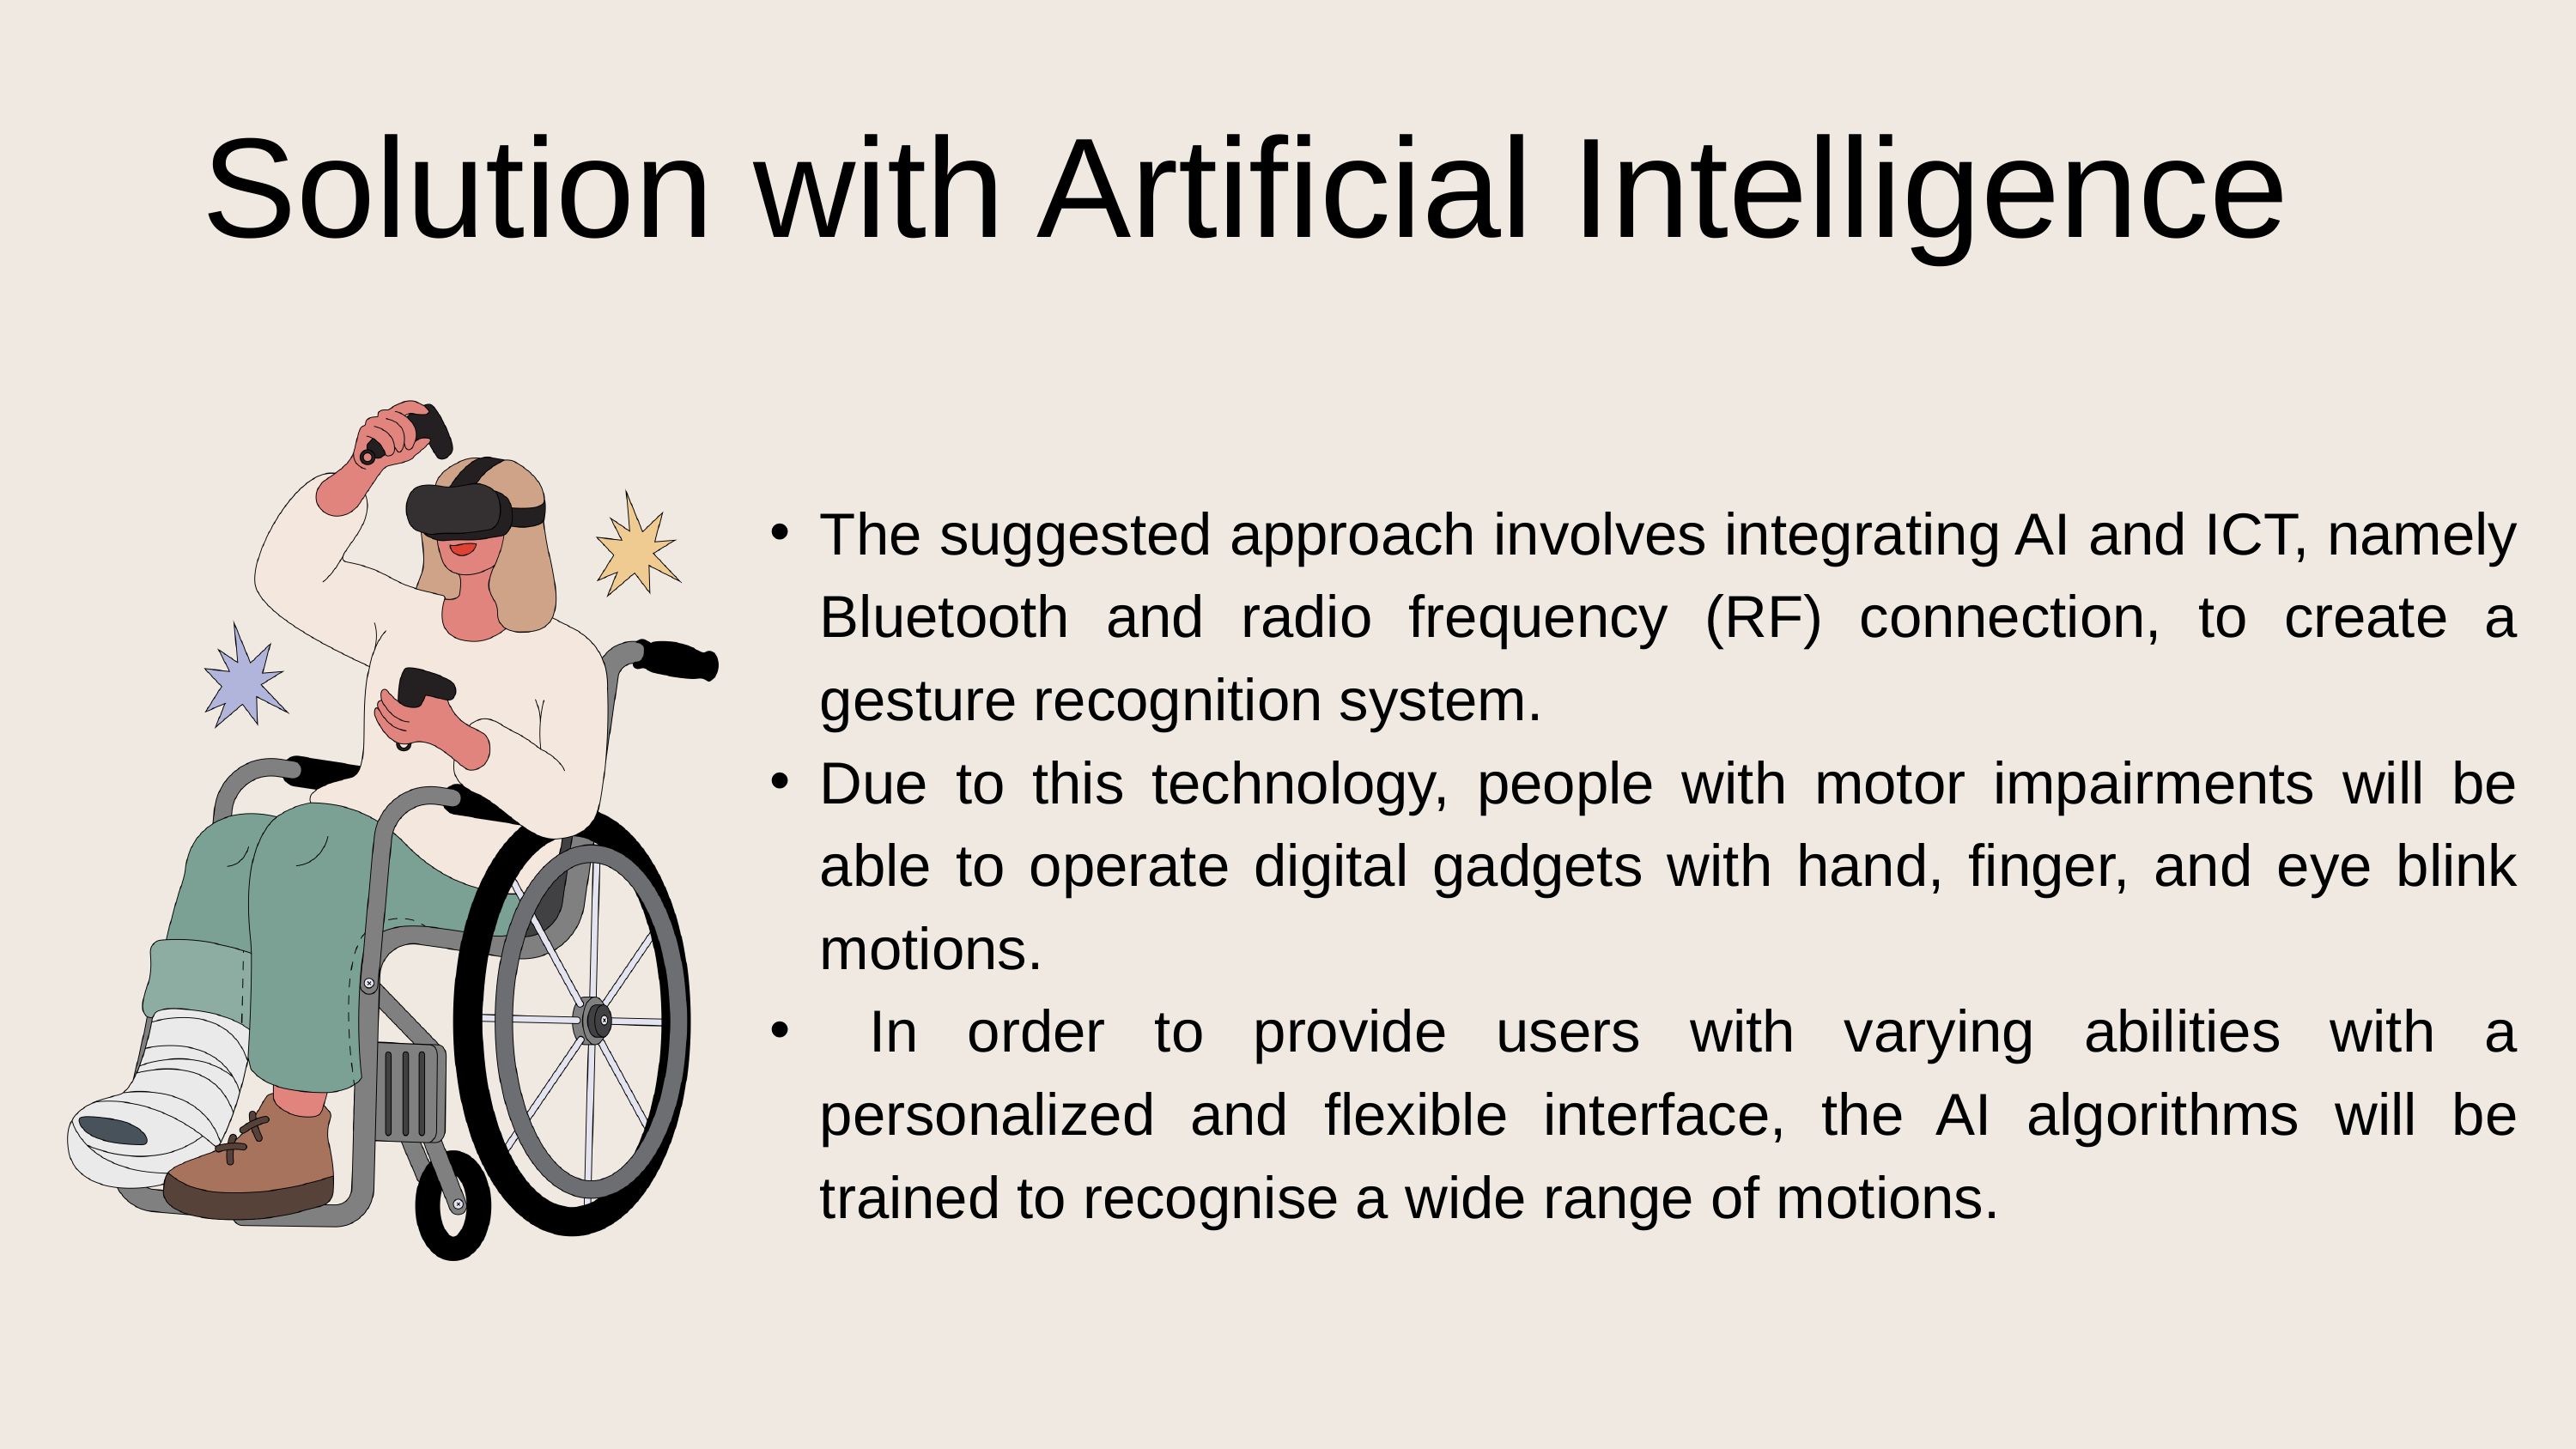

Solution with Artificial Intelligence

The suggested approach involves integrating AI and ICT, namely Bluetooth and radio frequency (RF) connection, to create a gesture recognition system.
Due to this technology, people with motor impairments will be able to operate digital gadgets with hand, finger, and eye blink motions.
 In order to provide users with varying abilities with a personalized and flexible interface, the AI algorithms will be trained to recognise a wide range of motions.